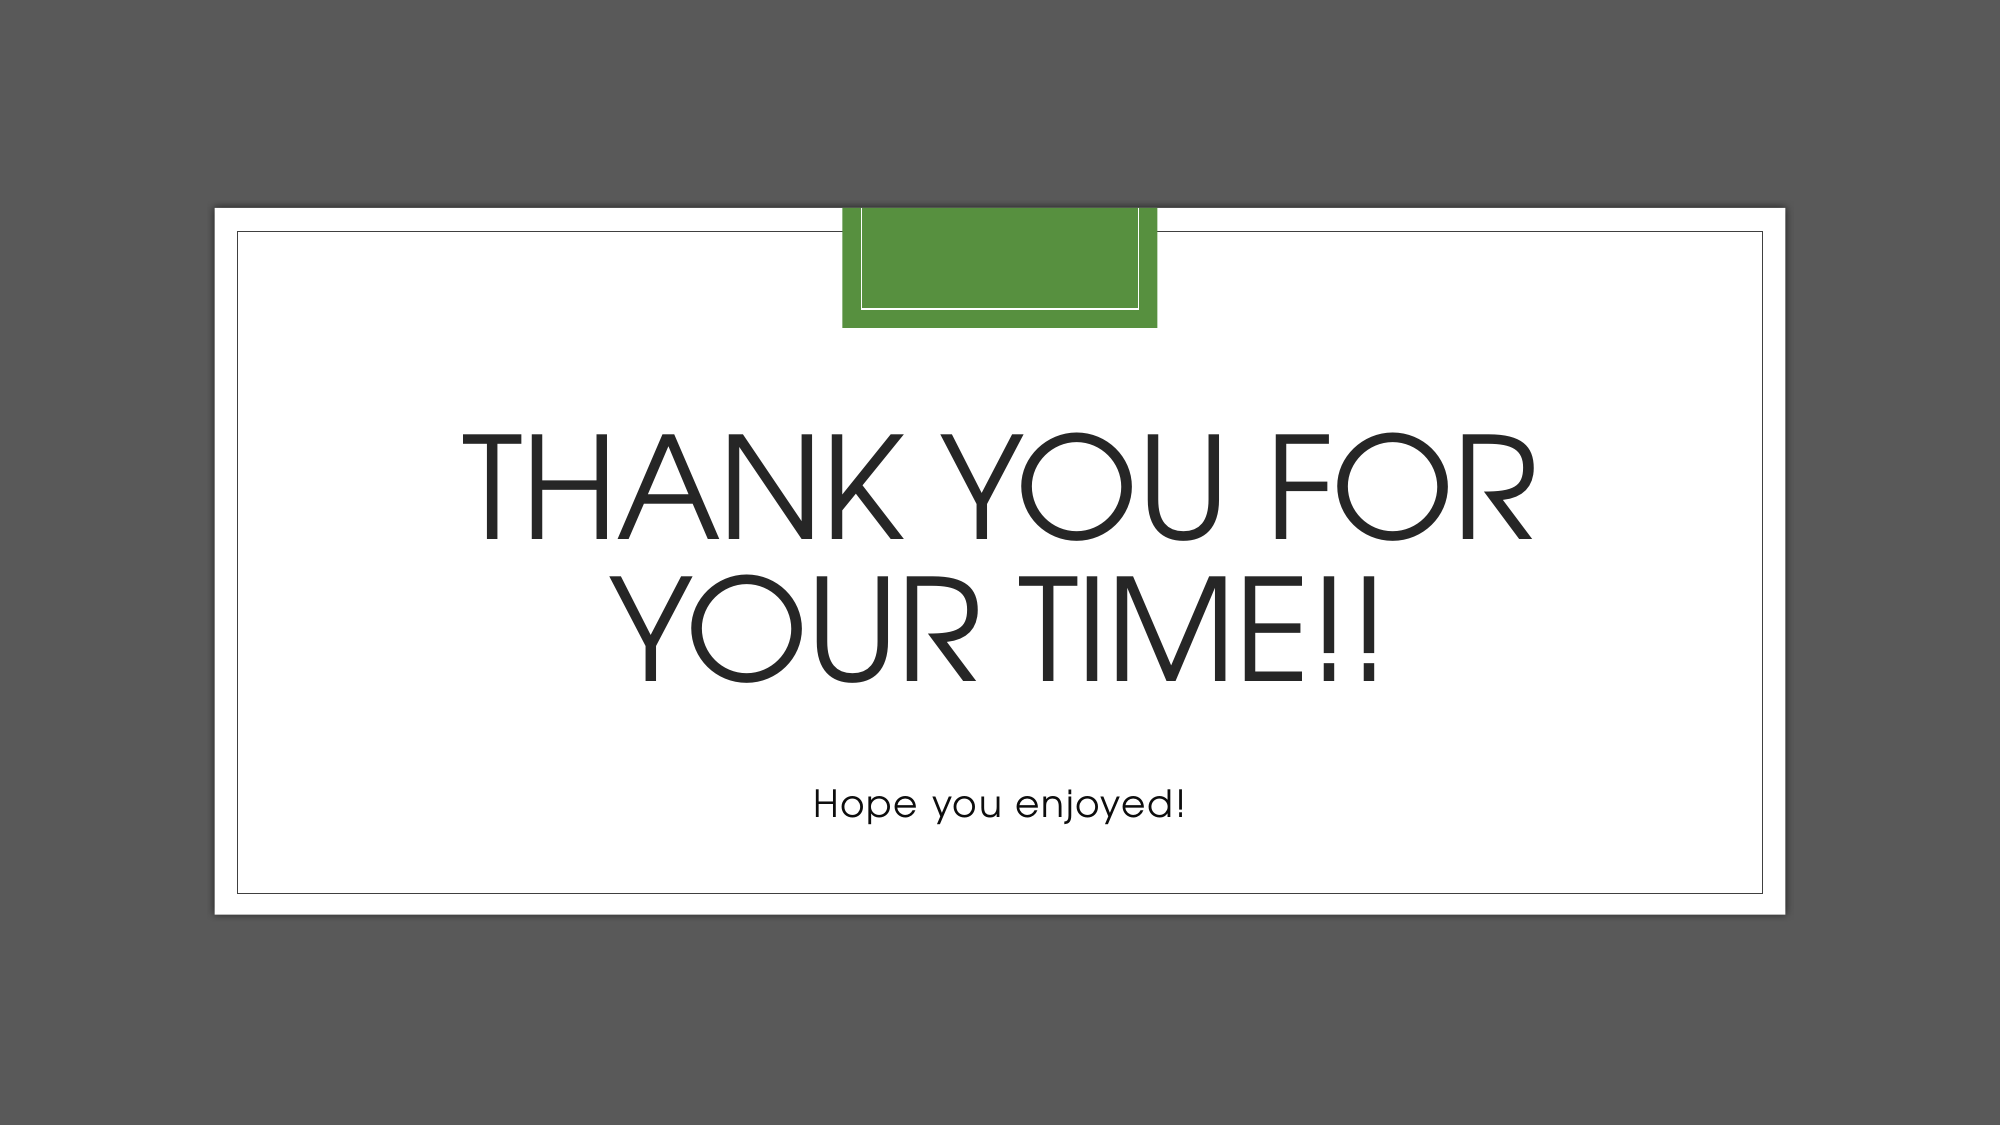

# Thank You for your Time!!
Hope you enjoyed!